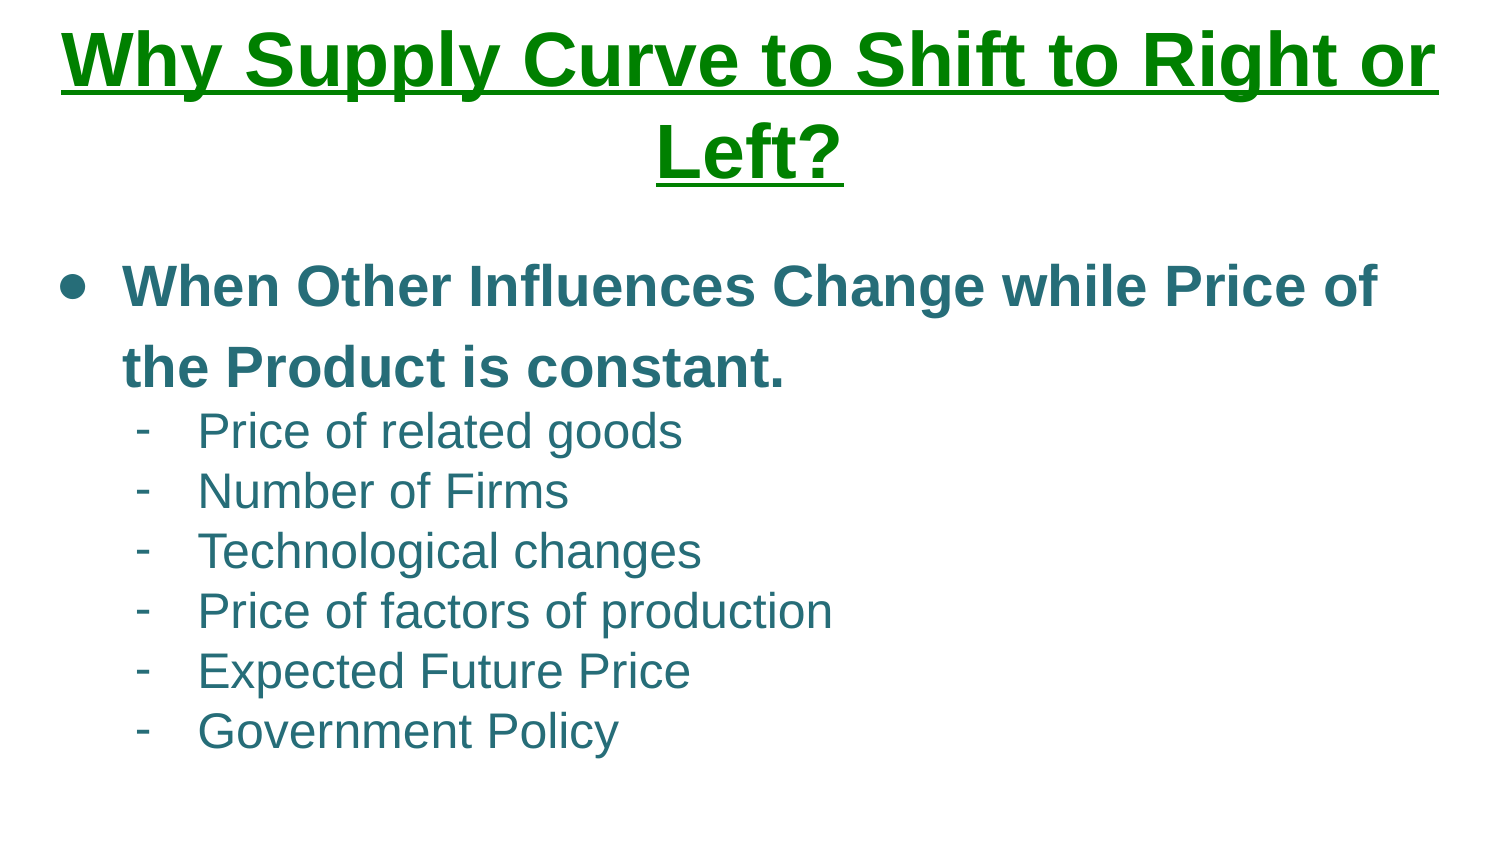

# Why Supply Curve to Shift to Right or Left?
When Other Influences Change while Price of the Product is constant.
Price of related goods
Number of Firms
Technological changes
Price of factors of production
Expected Future Price
Government Policy